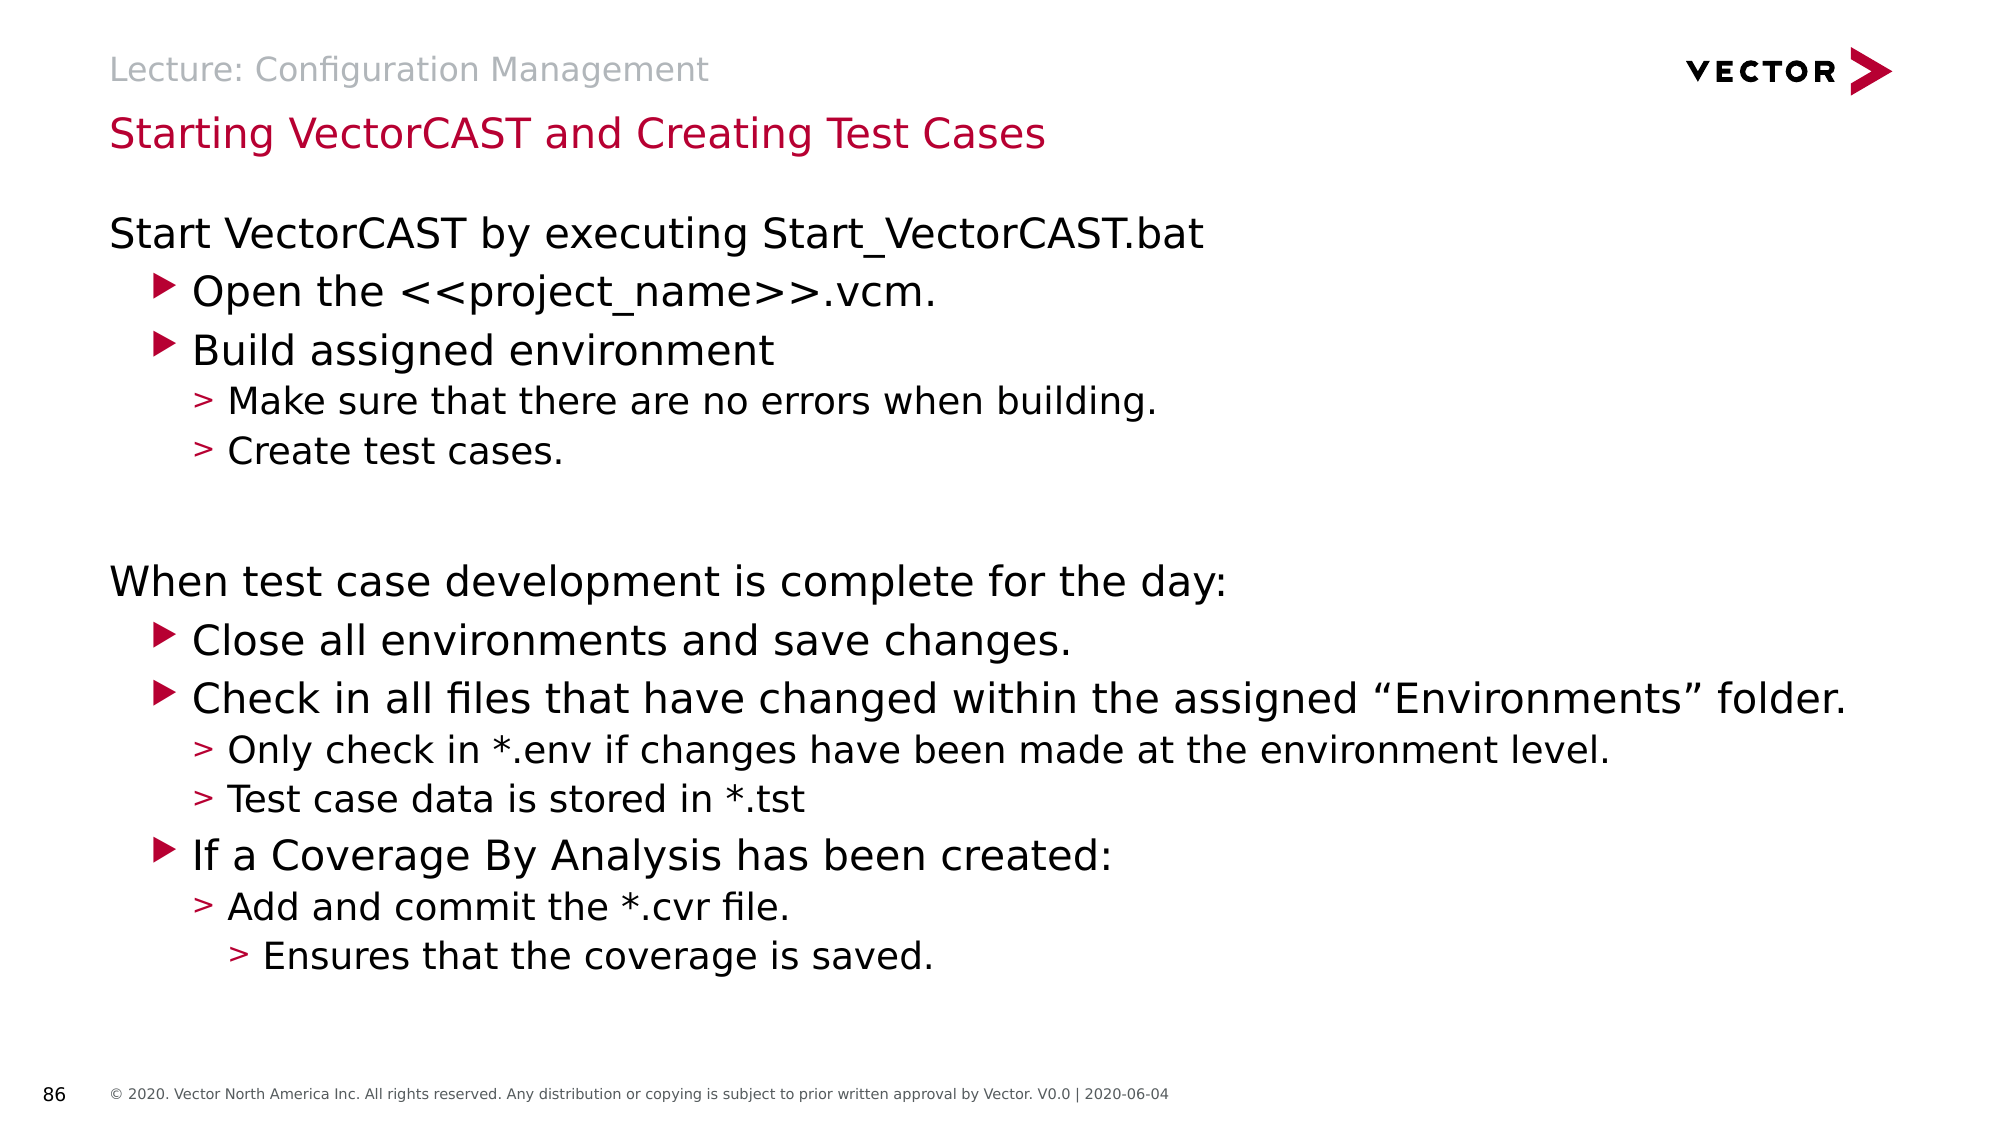

# Lecture: Configuration Management
Starting VectorCAST and Creating Test Cases
Start VectorCAST by executing Start_VectorCAST.bat
Open the <<project_name>>.vcm.
Build assigned environment
Make sure that there are no errors when building.
Create test cases.

When test case development is complete for the day:
Close all environments and save changes.
Check in all files that have changed within the assigned “Environments” folder.
Only check in *.env if changes have been made at the environment level.
Test case data is stored in *.tst
If a Coverage By Analysis has been created:
Add and commit the *.cvr file.
Ensures that the coverage is saved.